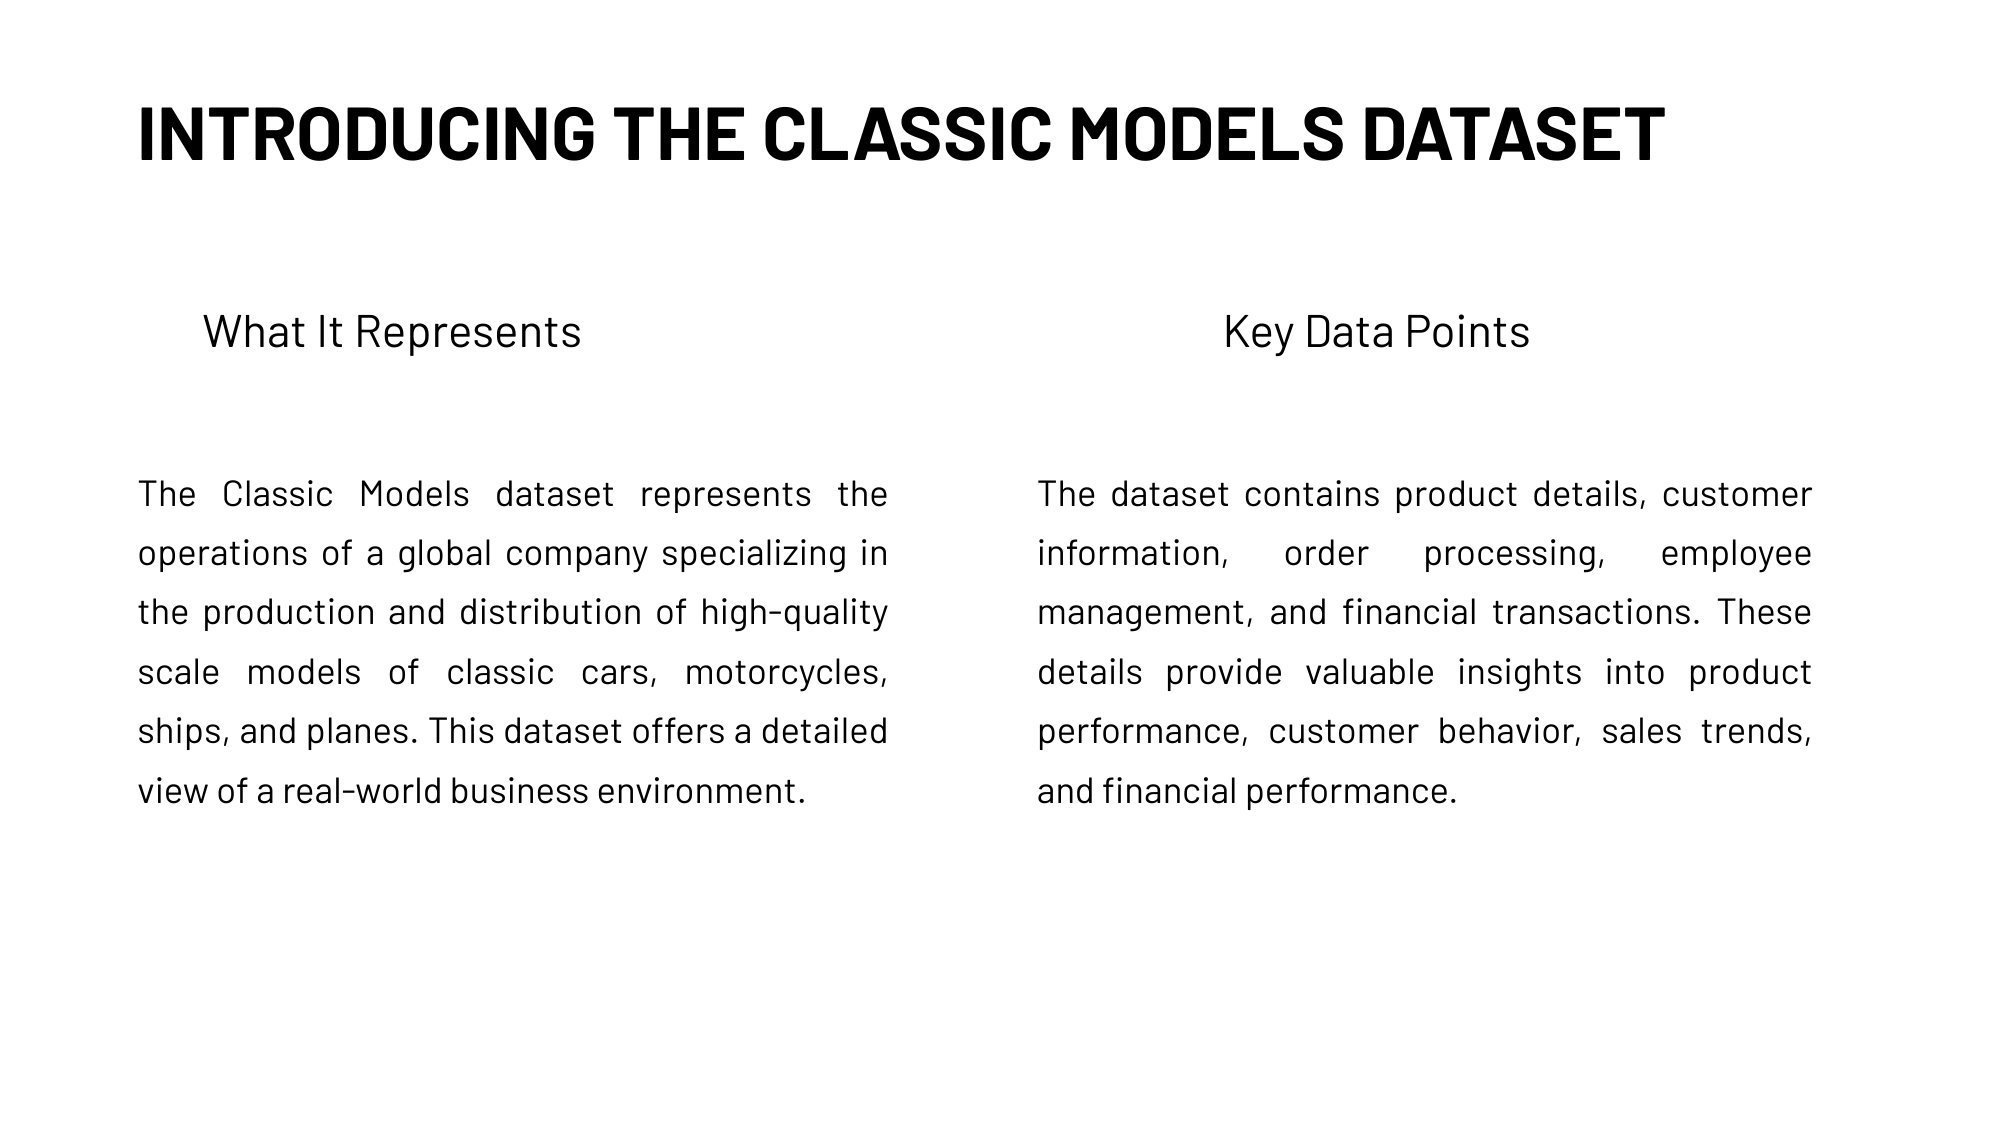

# INTRODUCING THE CLASSIC MODELS DATASET
       What It Represents
Key Data Points
The dataset contains product details, customer information, order processing, employee management, and financial transactions. These details provide valuable insights into product performance, customer behavior, sales trends, and financial performance.
The Classic Models dataset represents the operations of a global company specializing in the production and distribution of high-quality scale models of classic cars, motorcycles, ships, and planes. This dataset offers a detailed view of a real-world business environment.